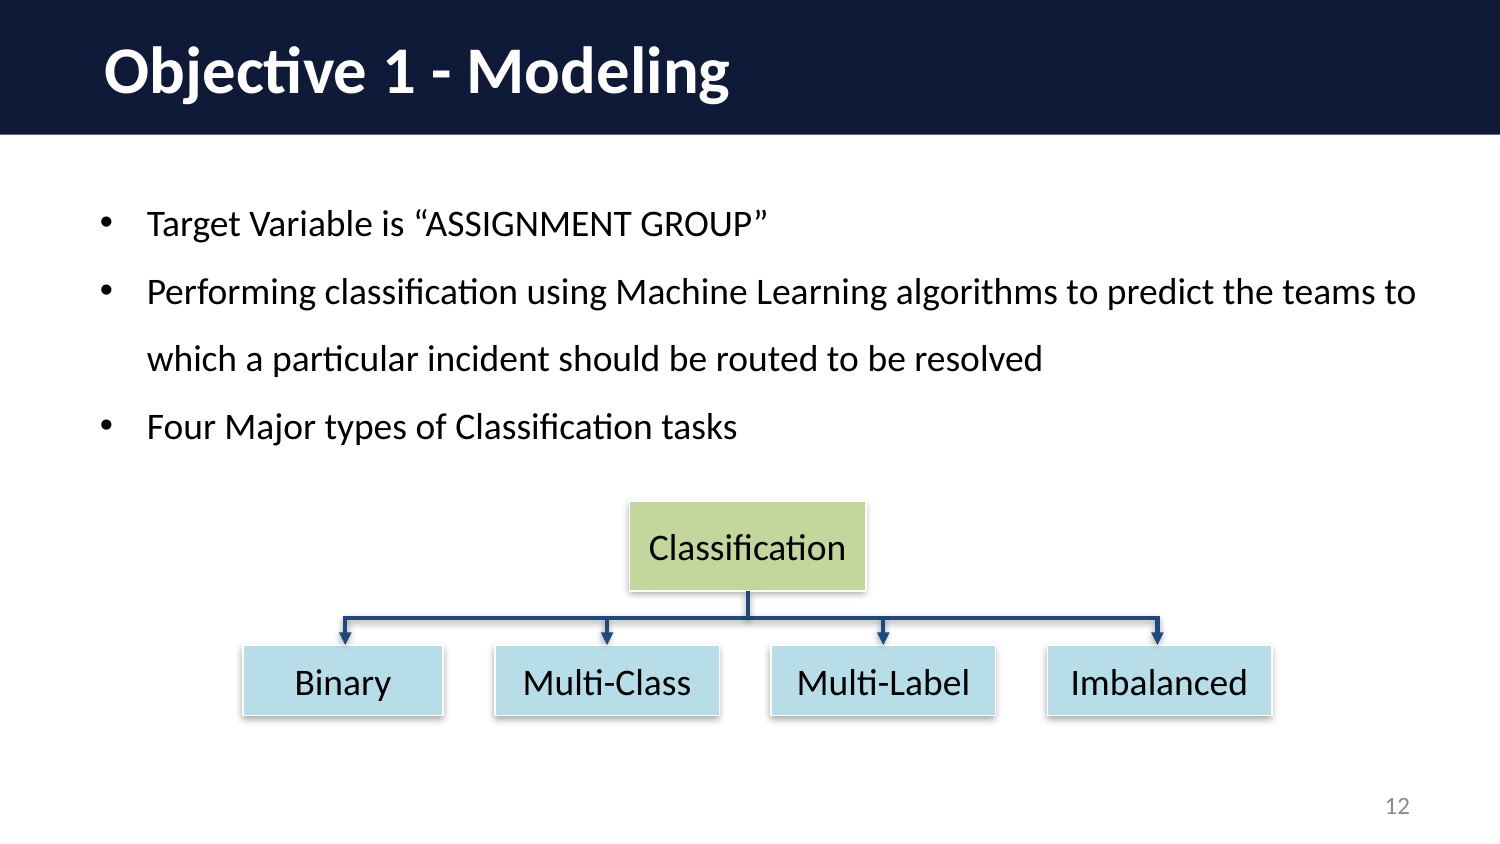

Objective 1 - Modeling

Target Variable is “ASSIGNMENT GROUP”
Performing classification using Machine Learning algorithms to predict the teams to which a particular incident should be routed to be resolved
Four Major types of Classification tasks
Classification
Binary
Multi-Class
Multi-Label
Imbalanced
12